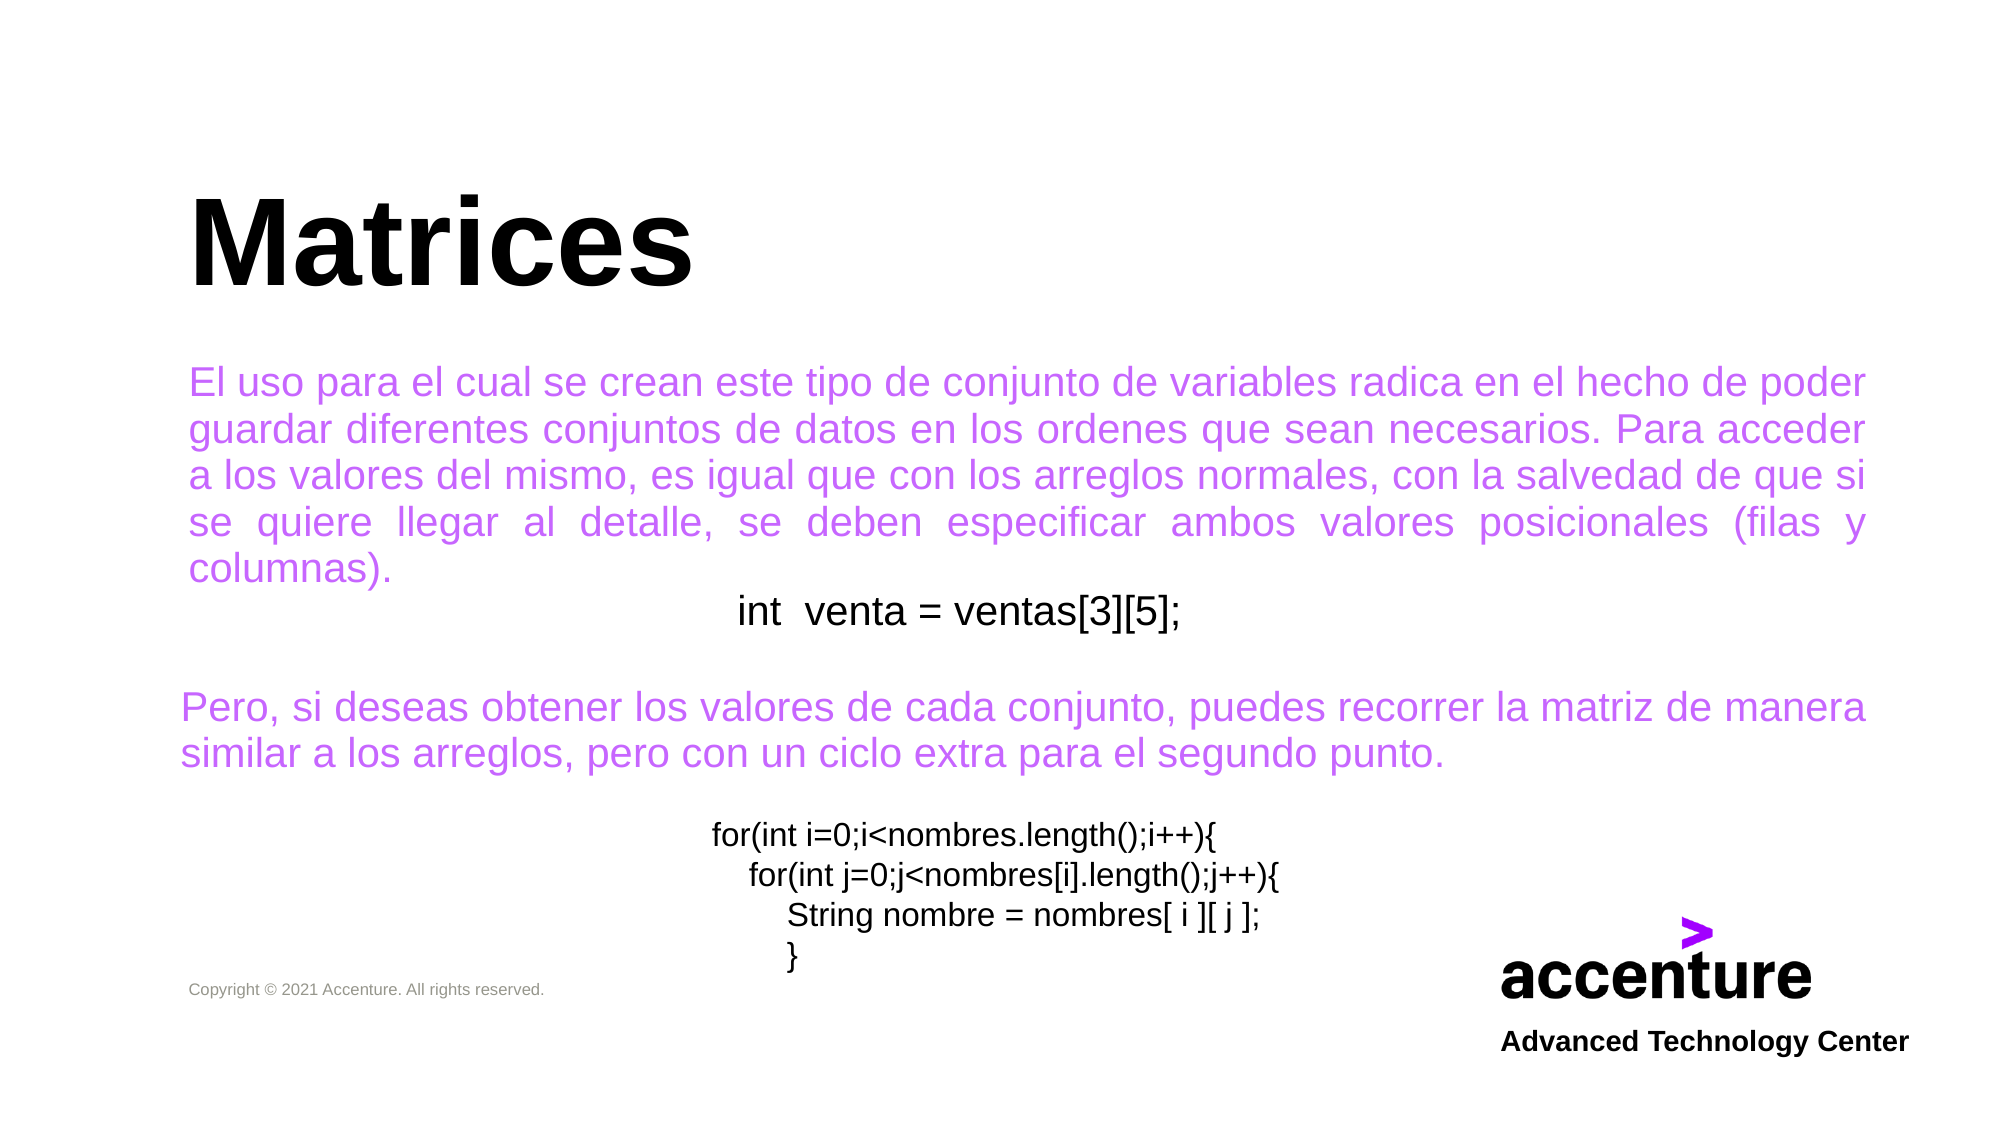

# Matrices
El uso para el cual se crean este tipo de conjunto de variables radica en el hecho de poder guardar diferentes conjuntos de datos en los ordenes que sean necesarios. Para acceder a los valores del mismo, es igual que con los arreglos normales, con la salvedad de que si se quiere llegar al detalle, se deben especificar ambos valores posicionales (filas y columnas).
int  venta = ventas[3][5];
Pero, si deseas obtener los valores de cada conjunto, puedes recorrer la matriz de manera similar a los arreglos, pero con un ciclo extra para el segundo punto.
for(int i=0;i<nombres.length();i++){
    for(int j=0;j<nombres[i].length();j++){
	String nombre = nombres[ i ][ j ];
	}